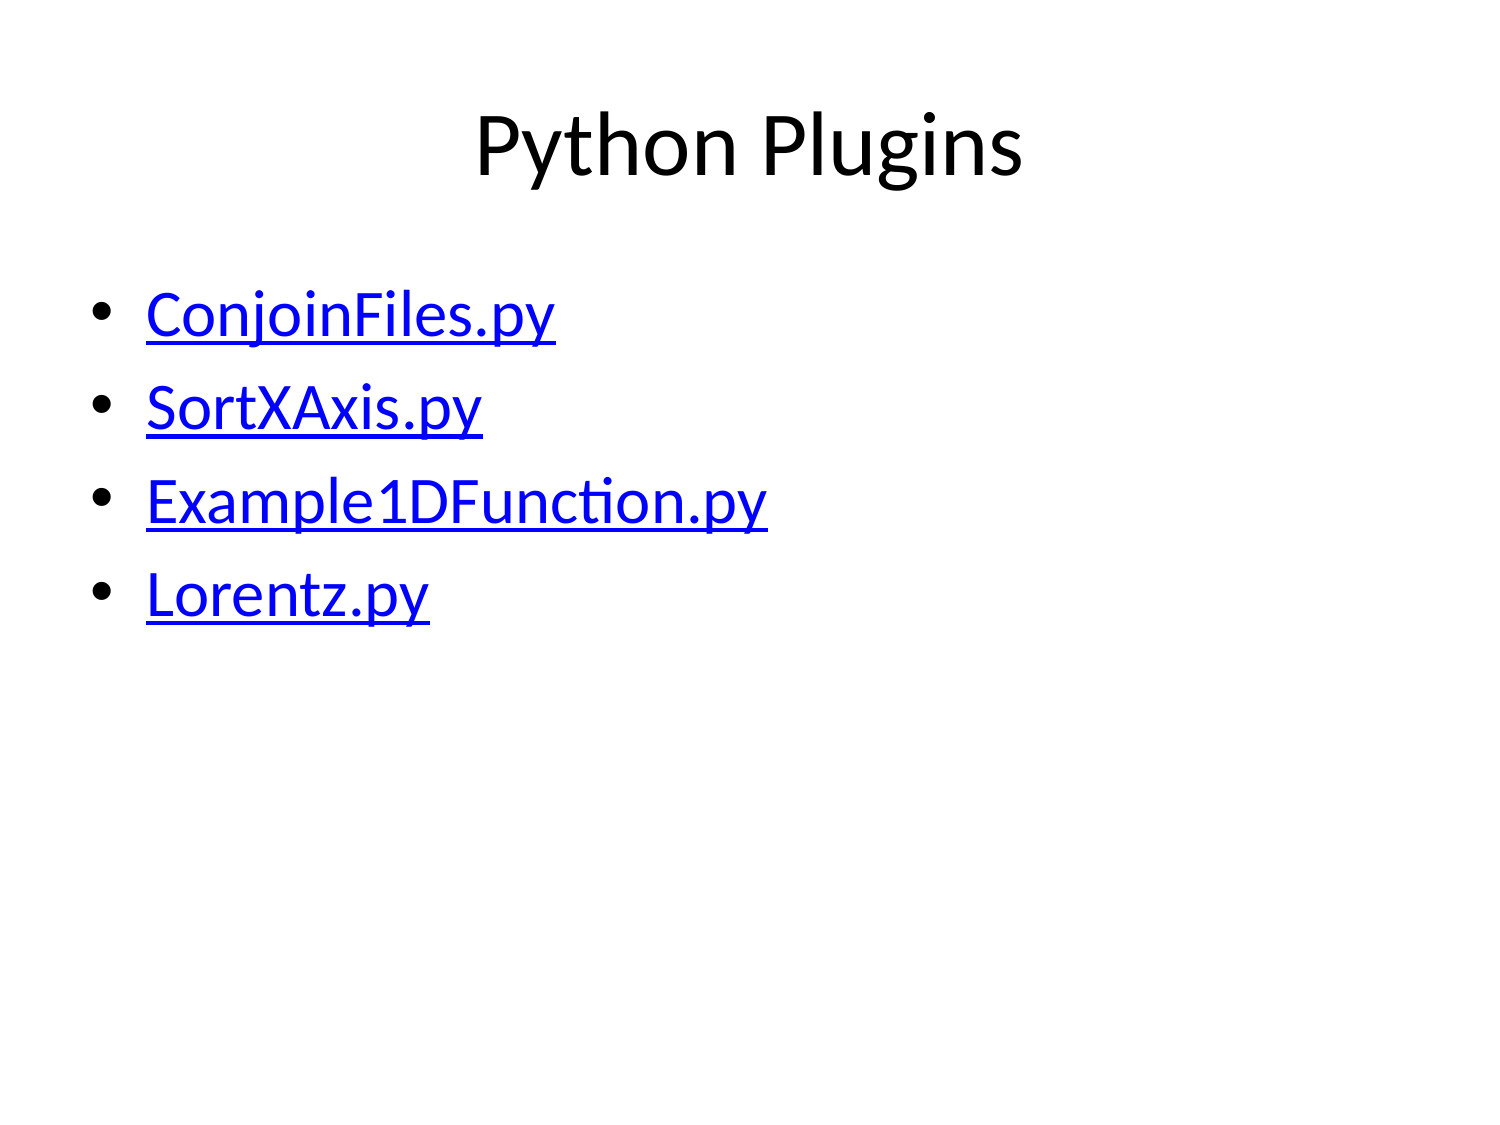

# Python Plugins
ConjoinFiles.py
SortXAxis.py
Example1DFunction.py
Lorentz.py